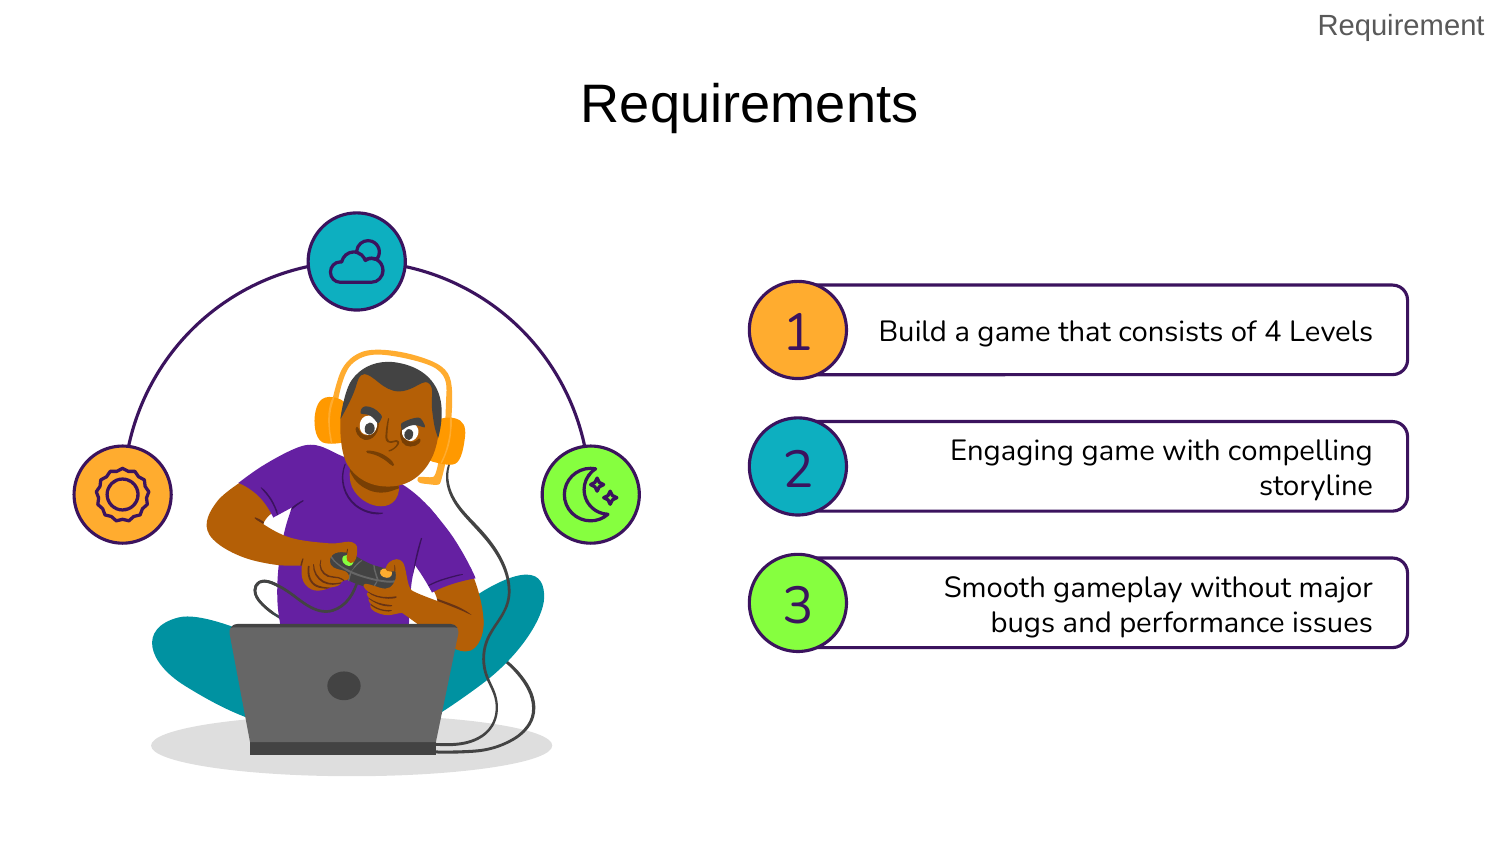

Requirement
# Requirements

1
Build a game that consists of 4 Levels

2
Engaging game with compelling storyline
3
Smooth gameplay without major bugs and performance issues